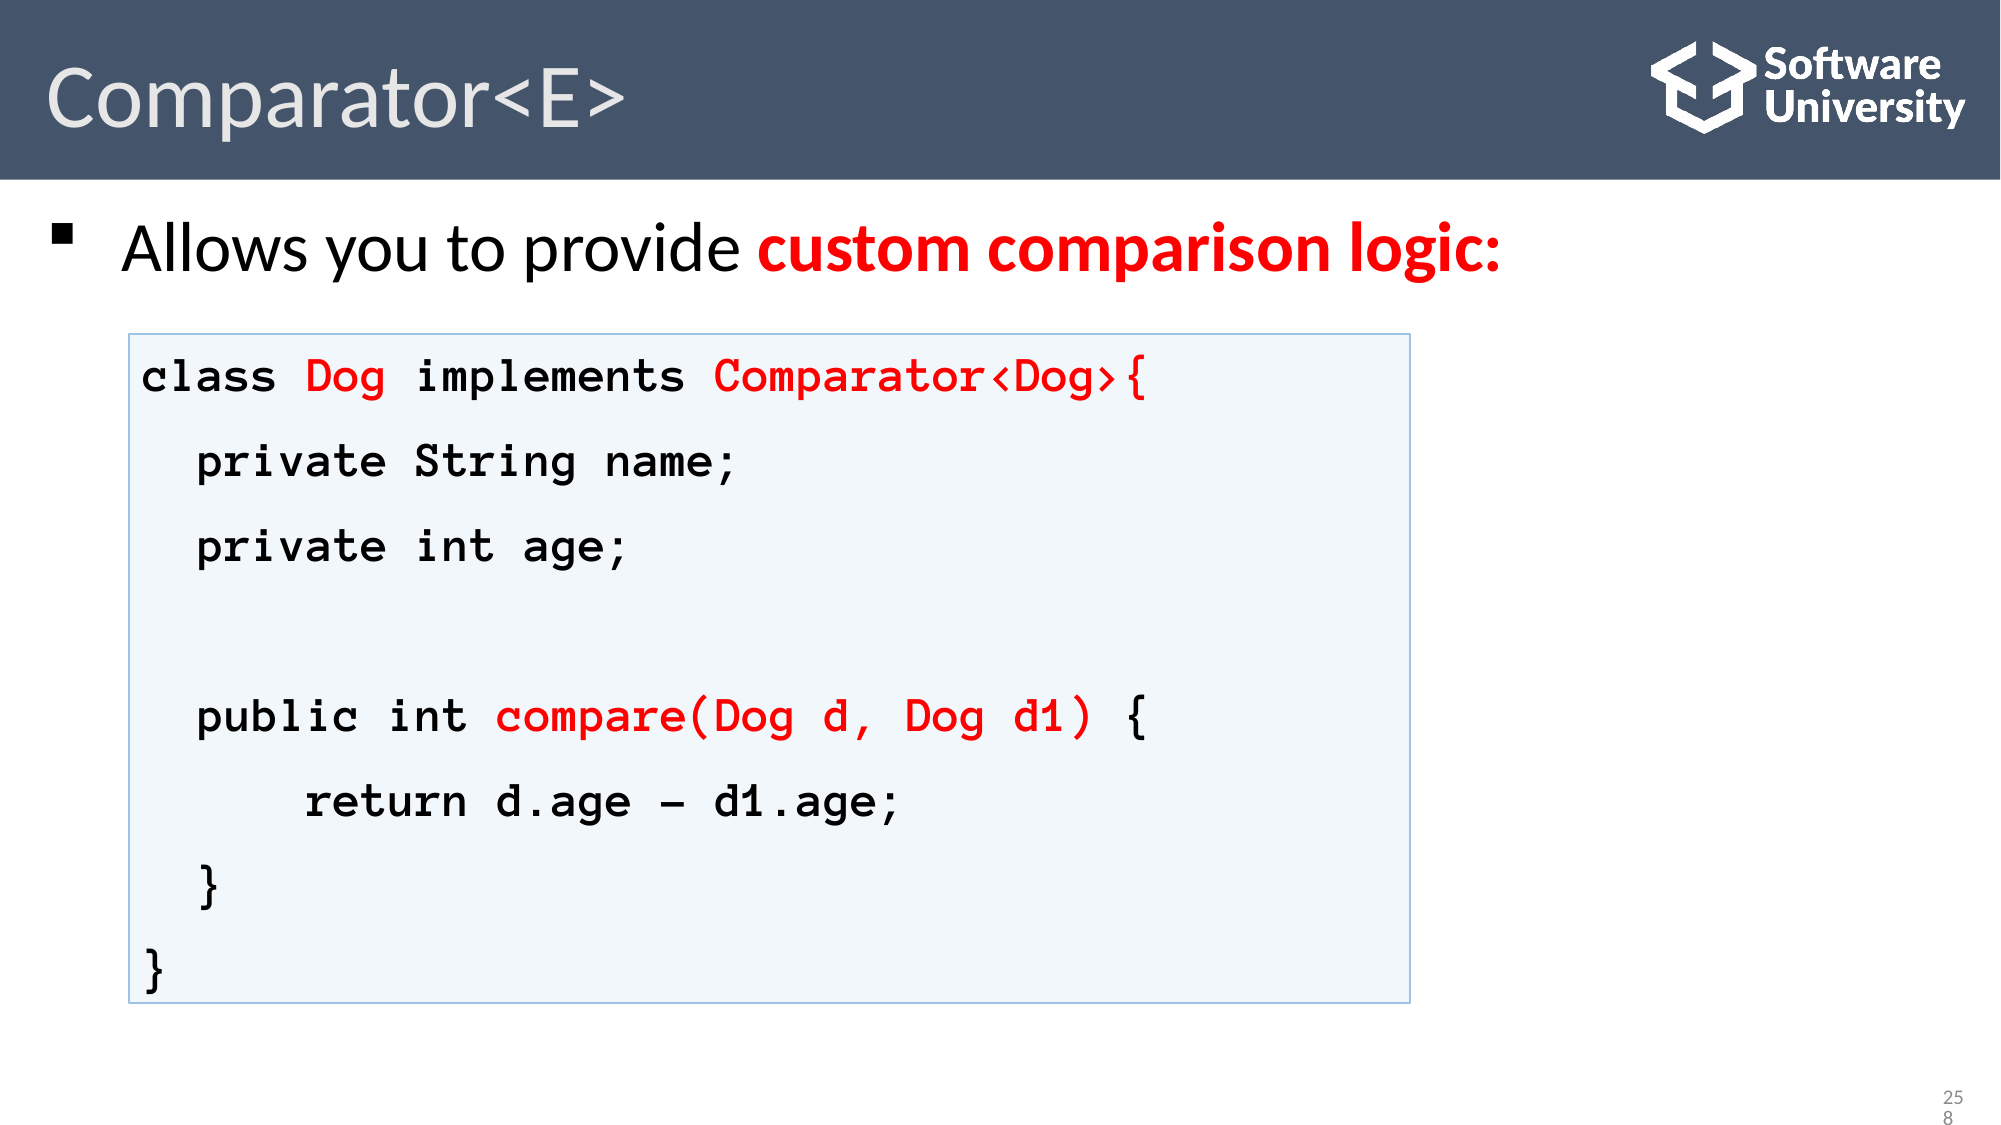

# Comparator<E>
Allows you to provide custom comparison logic:
class Dog implements Comparator<Dog>{
  private String name;
  private int age;

  public int compare(Dog d, Dog d1) {
      return d.age - d1.age;
  }
}
258